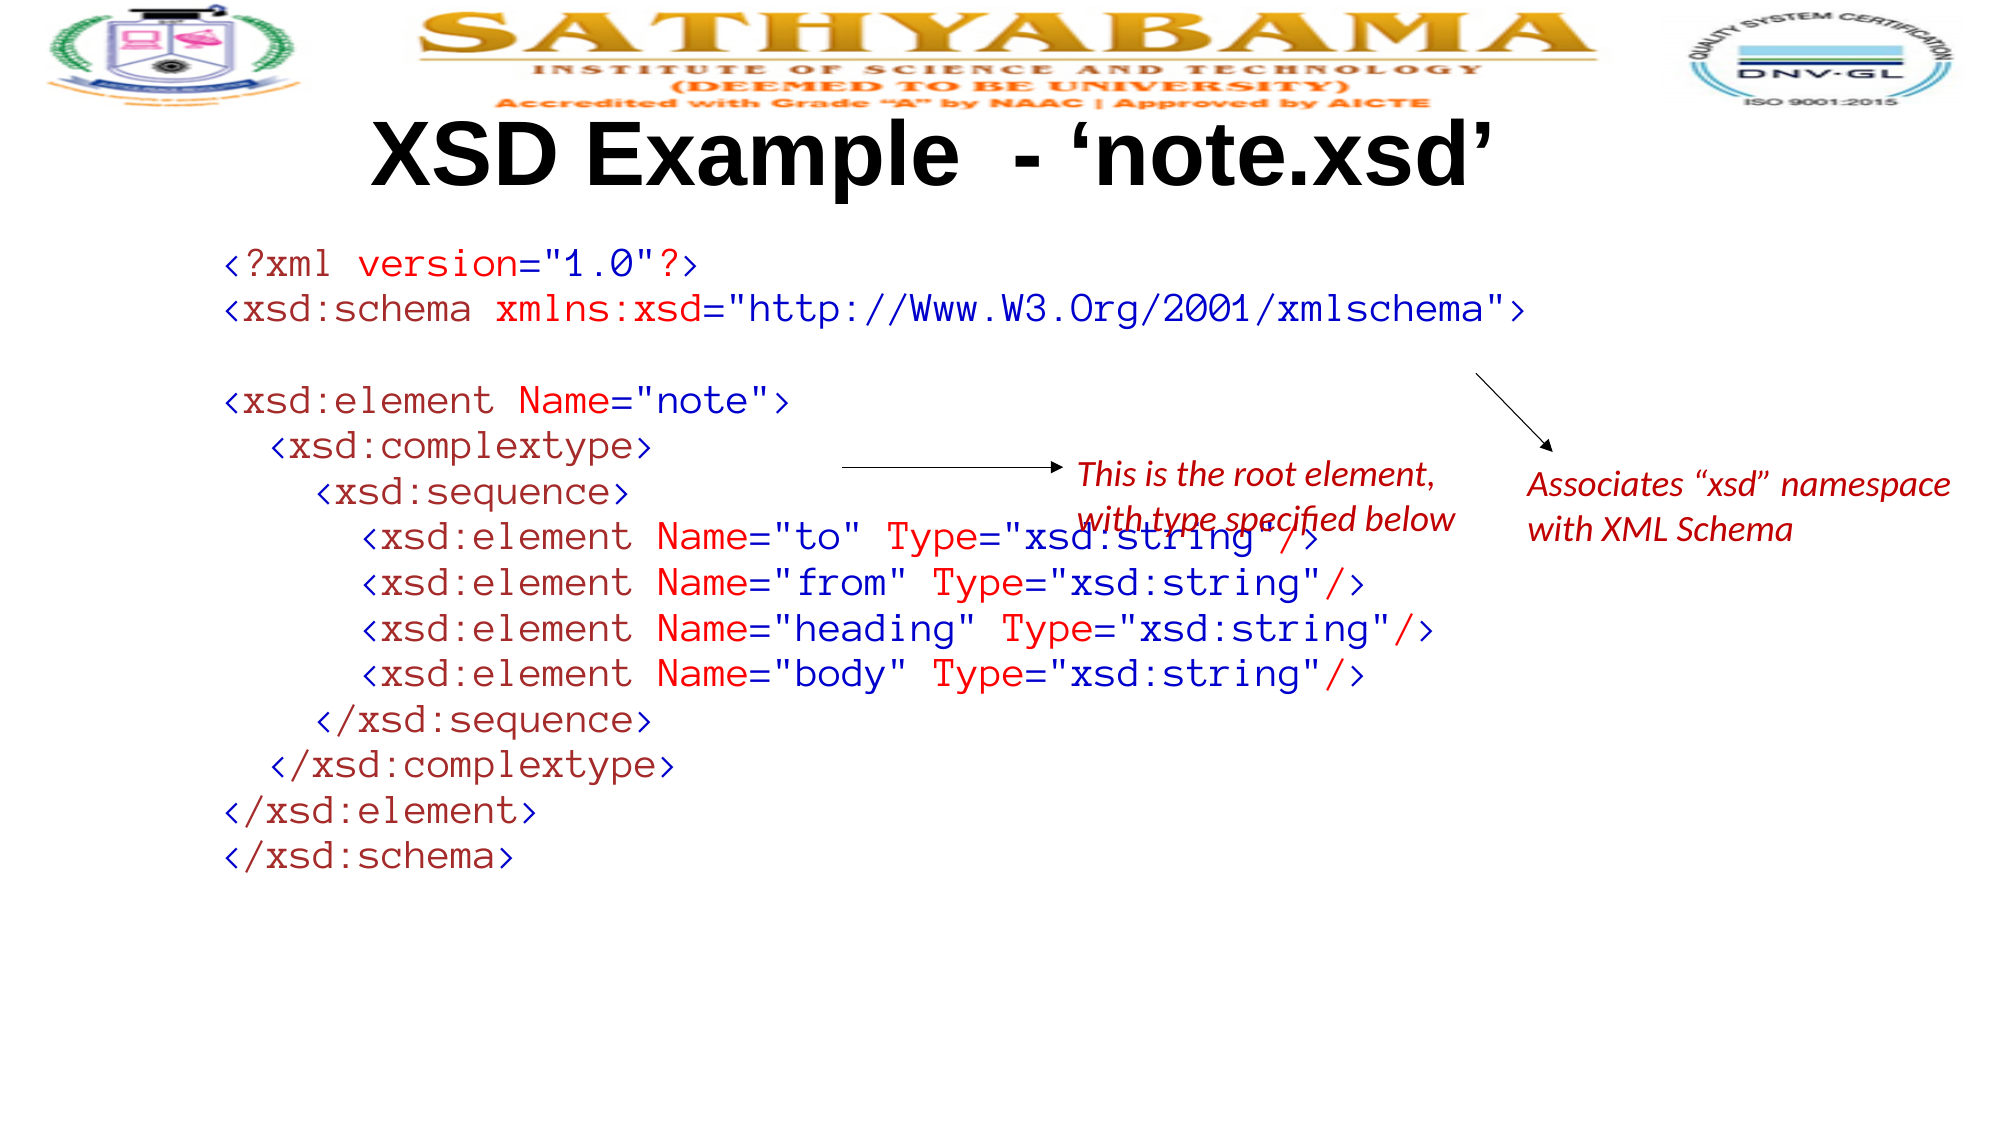

# XSD Example  - ‘note.xsd’
<?xml version="1.0"?>
<xsd:schema xmlns:xsd="http://Www.W3.Org/2001/xmlschema">
<xsd:element Name="note">
  <xsd:complextype>
    <xsd:sequence>
      <xsd:element Name="to" Type="xsd:string"/>
      <xsd:element Name="from" Type="xsd:string"/>
      <xsd:element Name="heading" Type="xsd:string"/>
      <xsd:element Name="body" Type="xsd:string"/>
    </xsd:sequence>
  </xsd:complextype>
</xsd:element>
</xsd:schema>
This is the root element,
with type specified below
Associates “xsd” namespace
with XML Schema